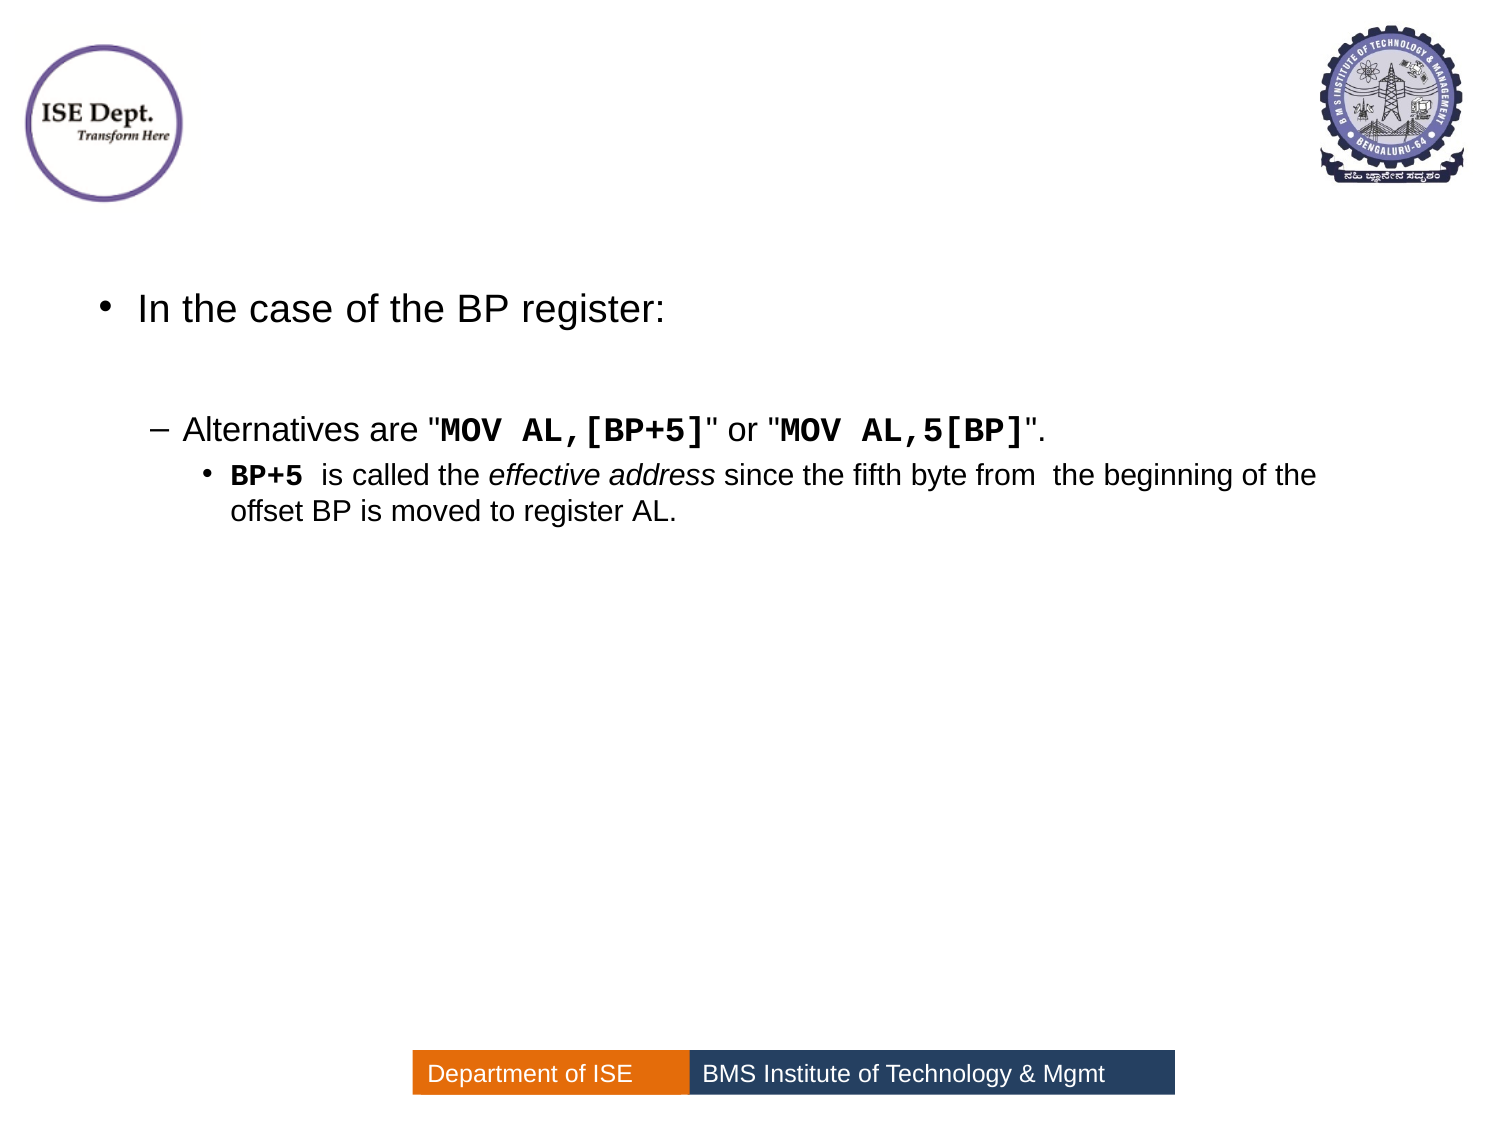

#
In the case of the BP register:

Alternatives are "MOV AL,[BP+5]" or "MOV AL,5[BP]".
BP+5 is called the effective address since the fifth byte from  the beginning of the offset BP is moved to register AL.